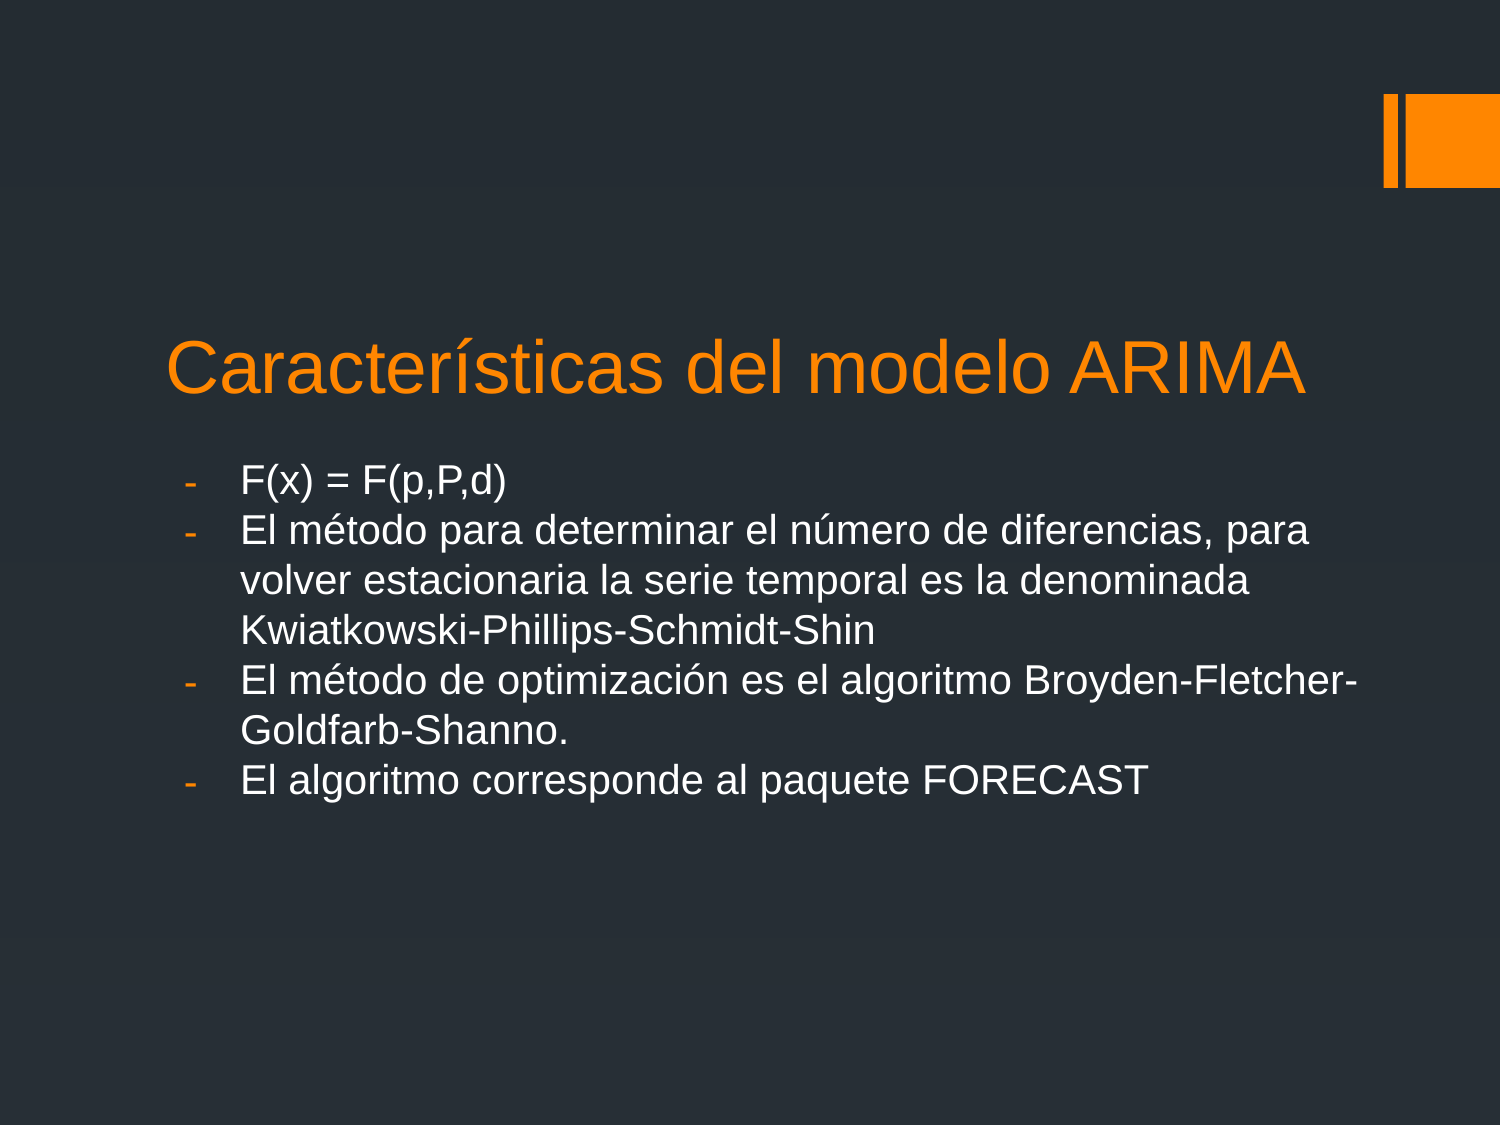

# Características del modelo ARIMA
F(x) = F(p,P,d)
El método para determinar el número de diferencias, para volver estacionaria la serie temporal es la denominada Kwiatkowski-Phillips-Schmidt-Shin
El método de optimización es el algoritmo Broyden-Fletcher-Goldfarb-Shanno.
El algoritmo corresponde al paquete FORECAST